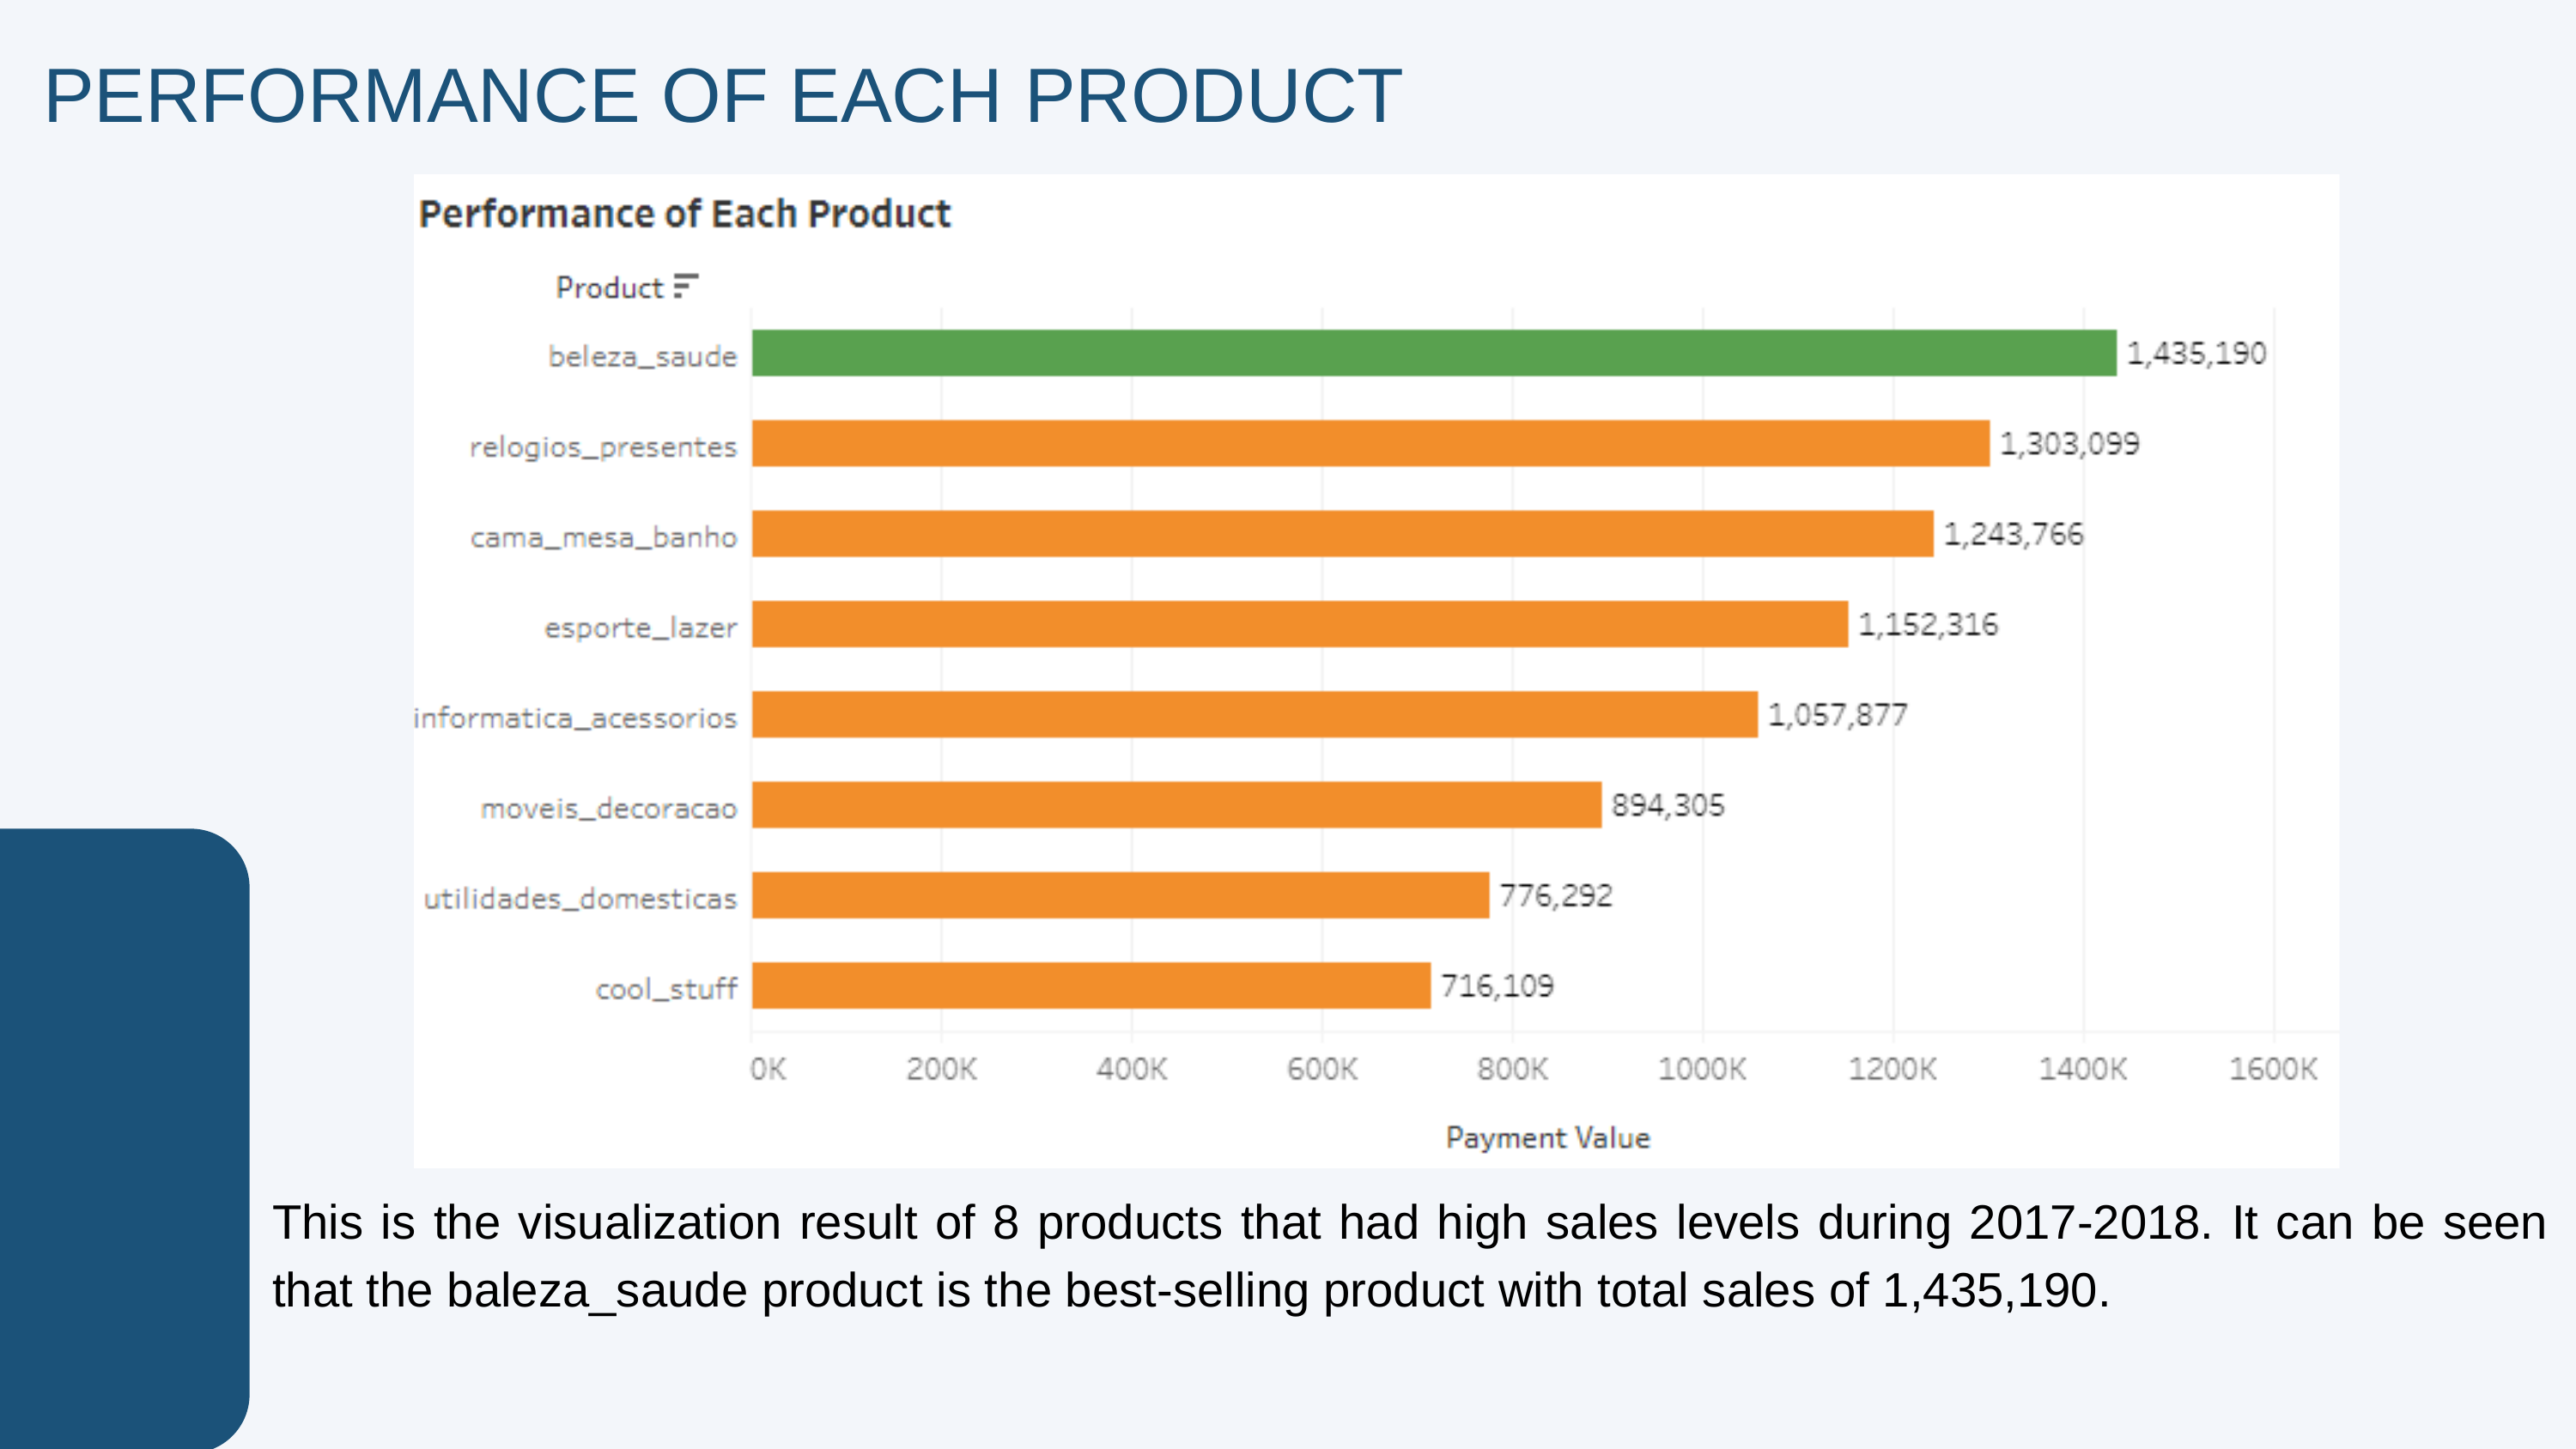

PERFORMANCE OF EACH PRODUCT

This is the visualization result of 8 products that had high sales levels during 2017-2018. It can be seen that the baleza_saude product is the best-selling product with total sales of 1,435,190.